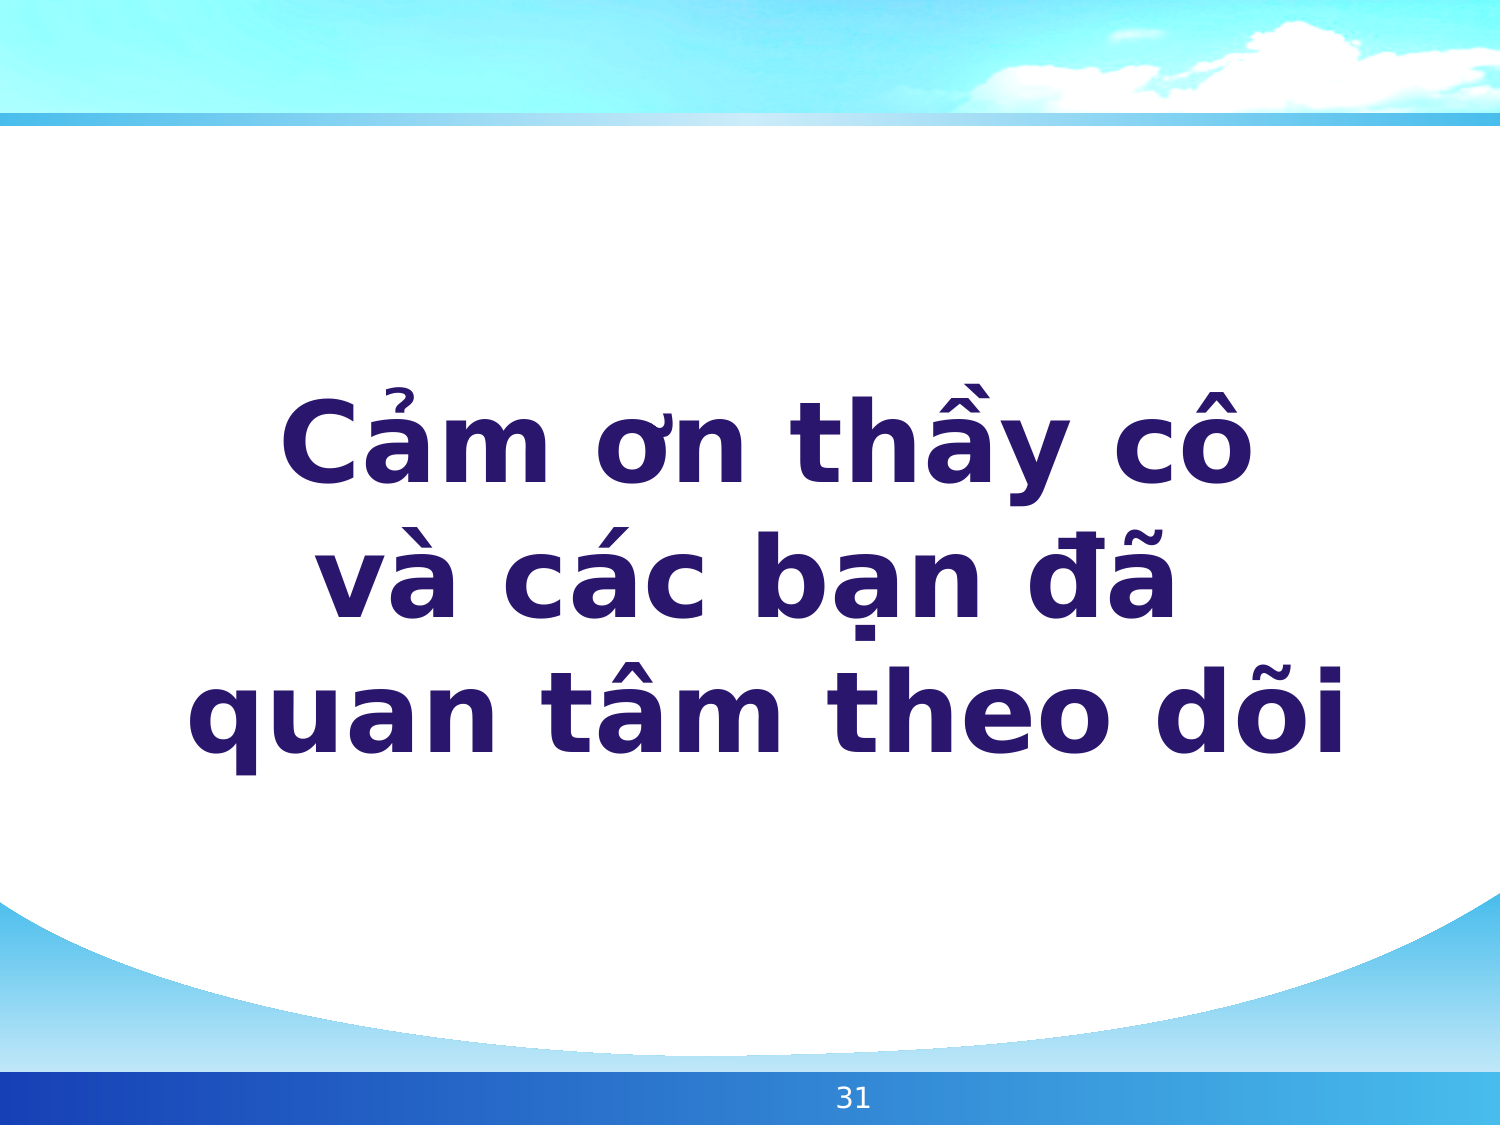

Cảm ơn thầy cô
và các bạn đã
quan tâm theo dõi
31